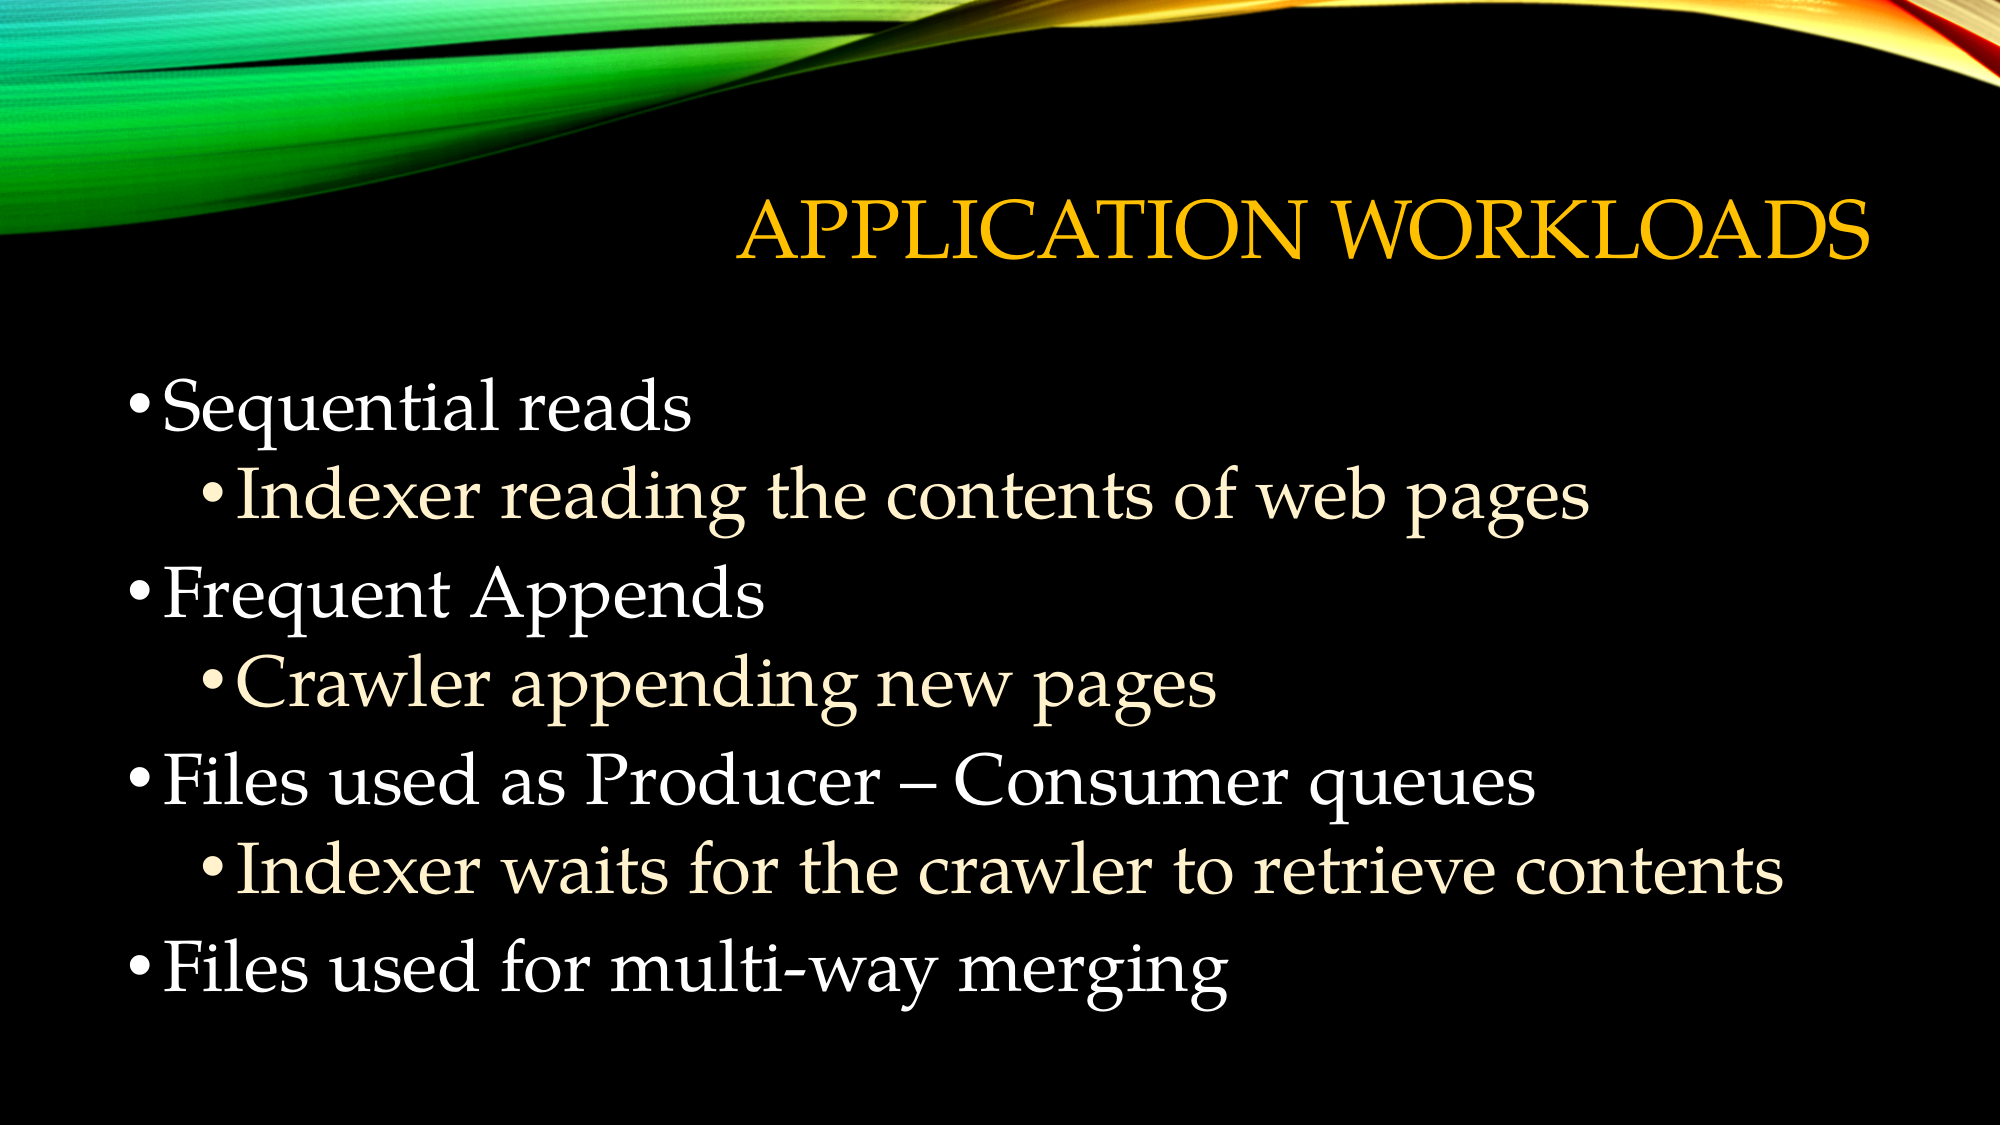

# APPLICATION WORKLOADS
Sequential reads
Indexer reading the contents of web pages
Frequent Appends
Crawler appending new pages
Files used as Producer – Consumer queues
Indexer waits for the crawler to retrieve contents
Files used for multi-way merging